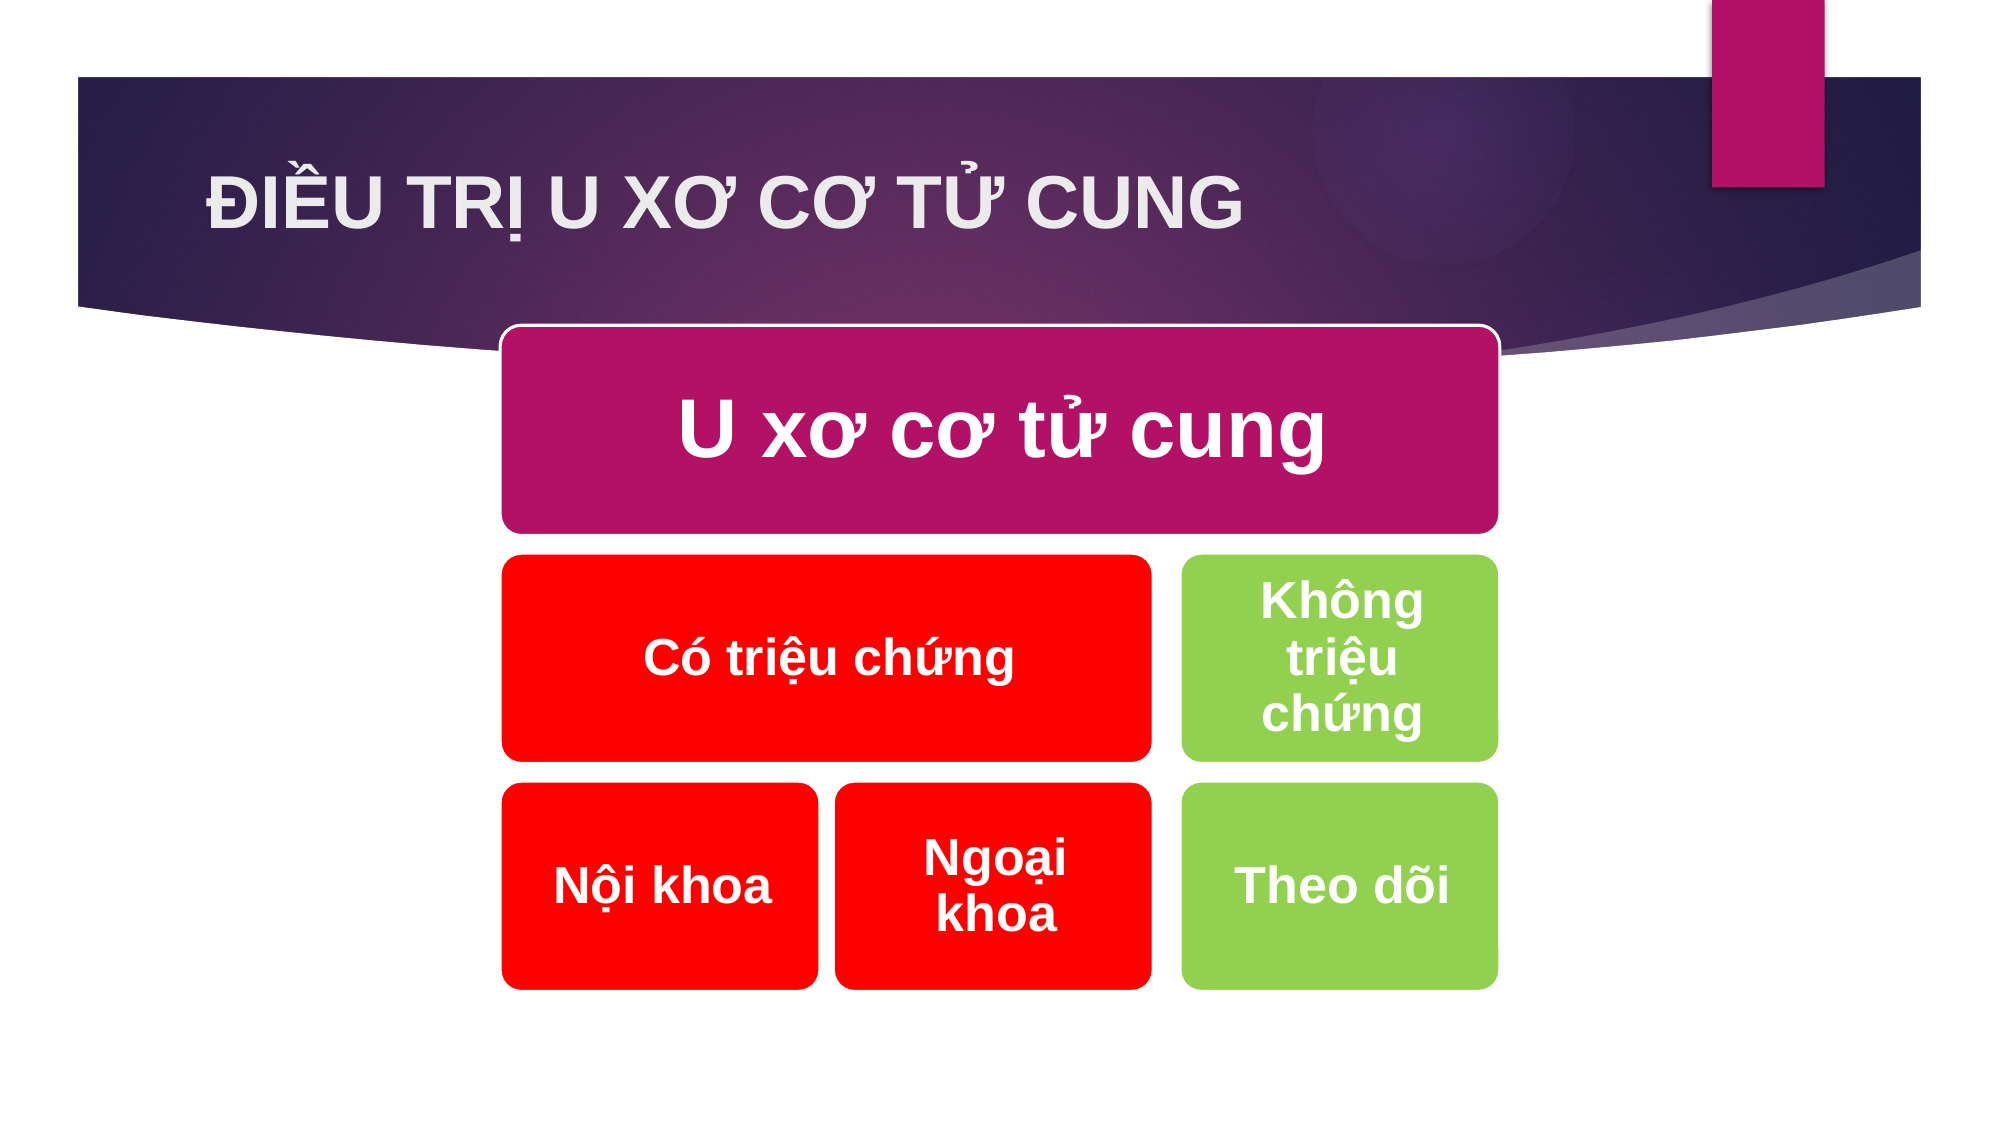

# ĐIỀU TRỊ U XƠ CƠ TỬ CUNG
U xơ cơ tử cung
Có triệu chứng
Nội khoa
Ngoại khoa
Không triệu chứng
Theo dõi